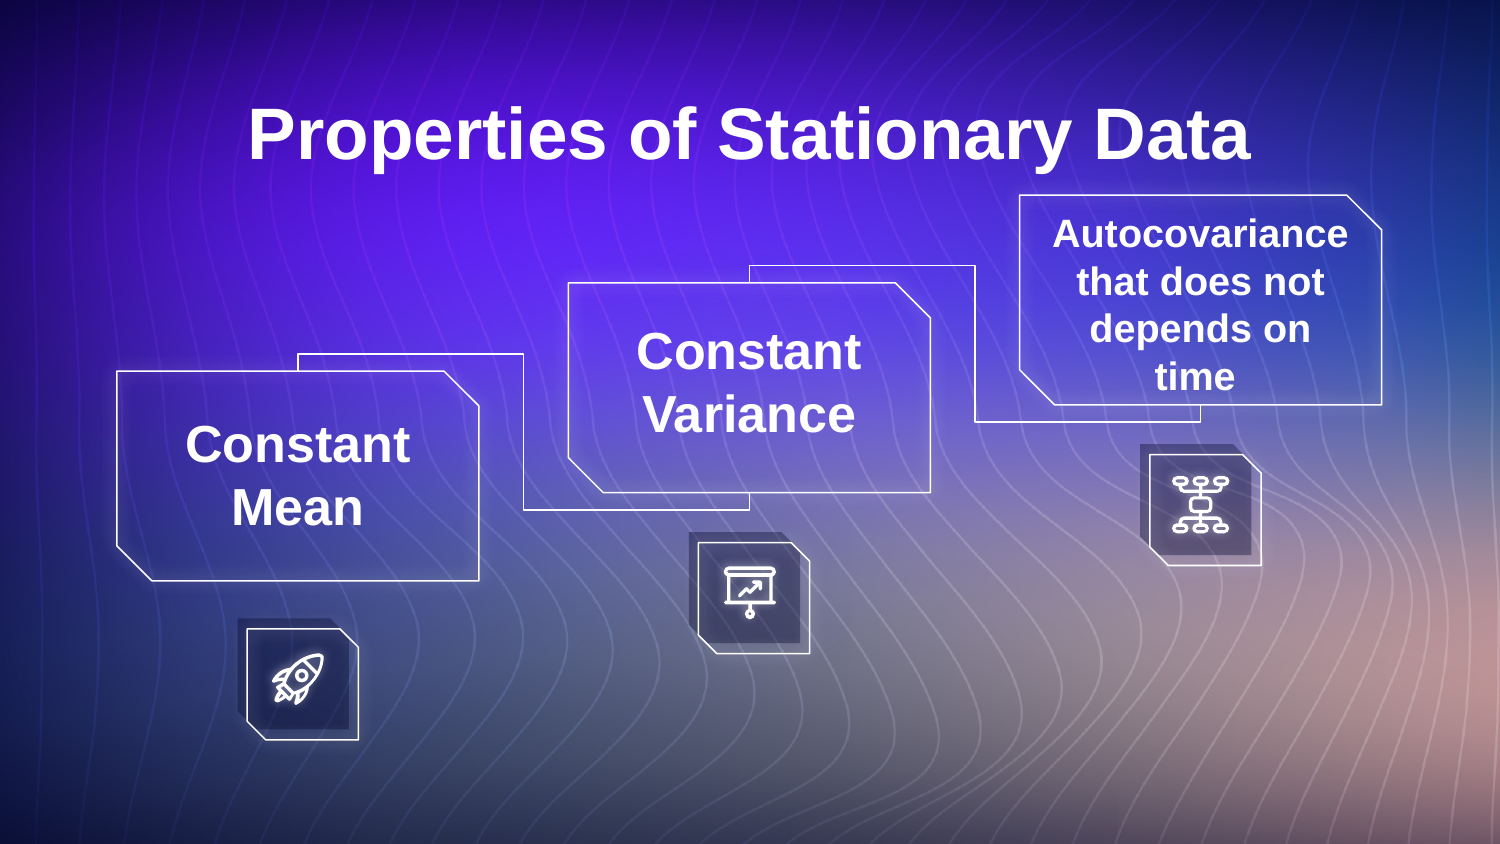

# Properties of Stationary Data

Autocovariance that does not depends on time

Constant Variance

Constant Mean